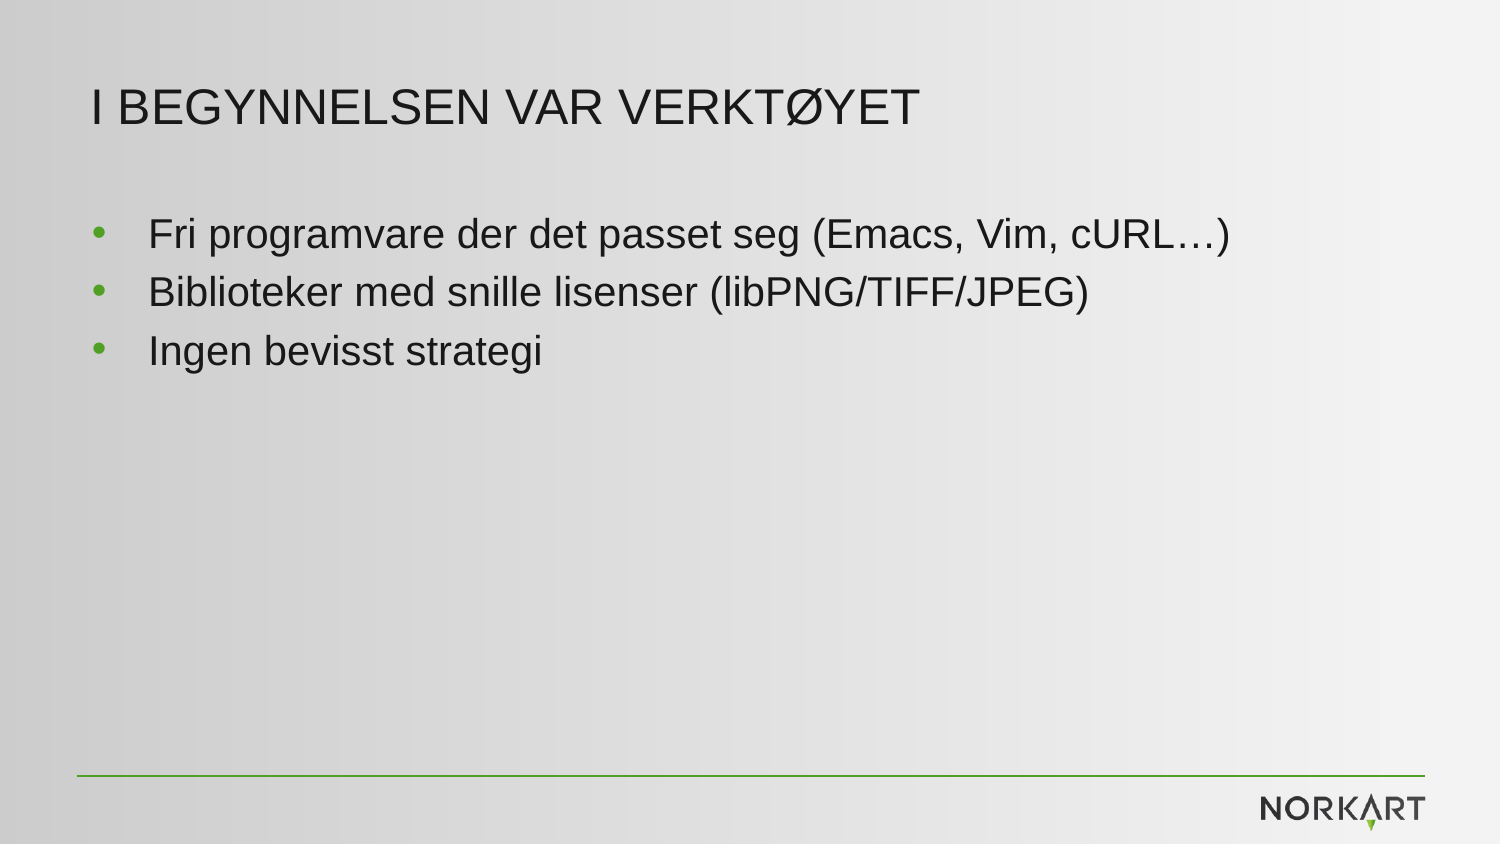

# I begynnelsen var verktøyet
Fri programvare der det passet seg (Emacs, Vim, cURL…)
Biblioteker med snille lisenser (libPNG/TIFF/JPEG)
Ingen bevisst strategi